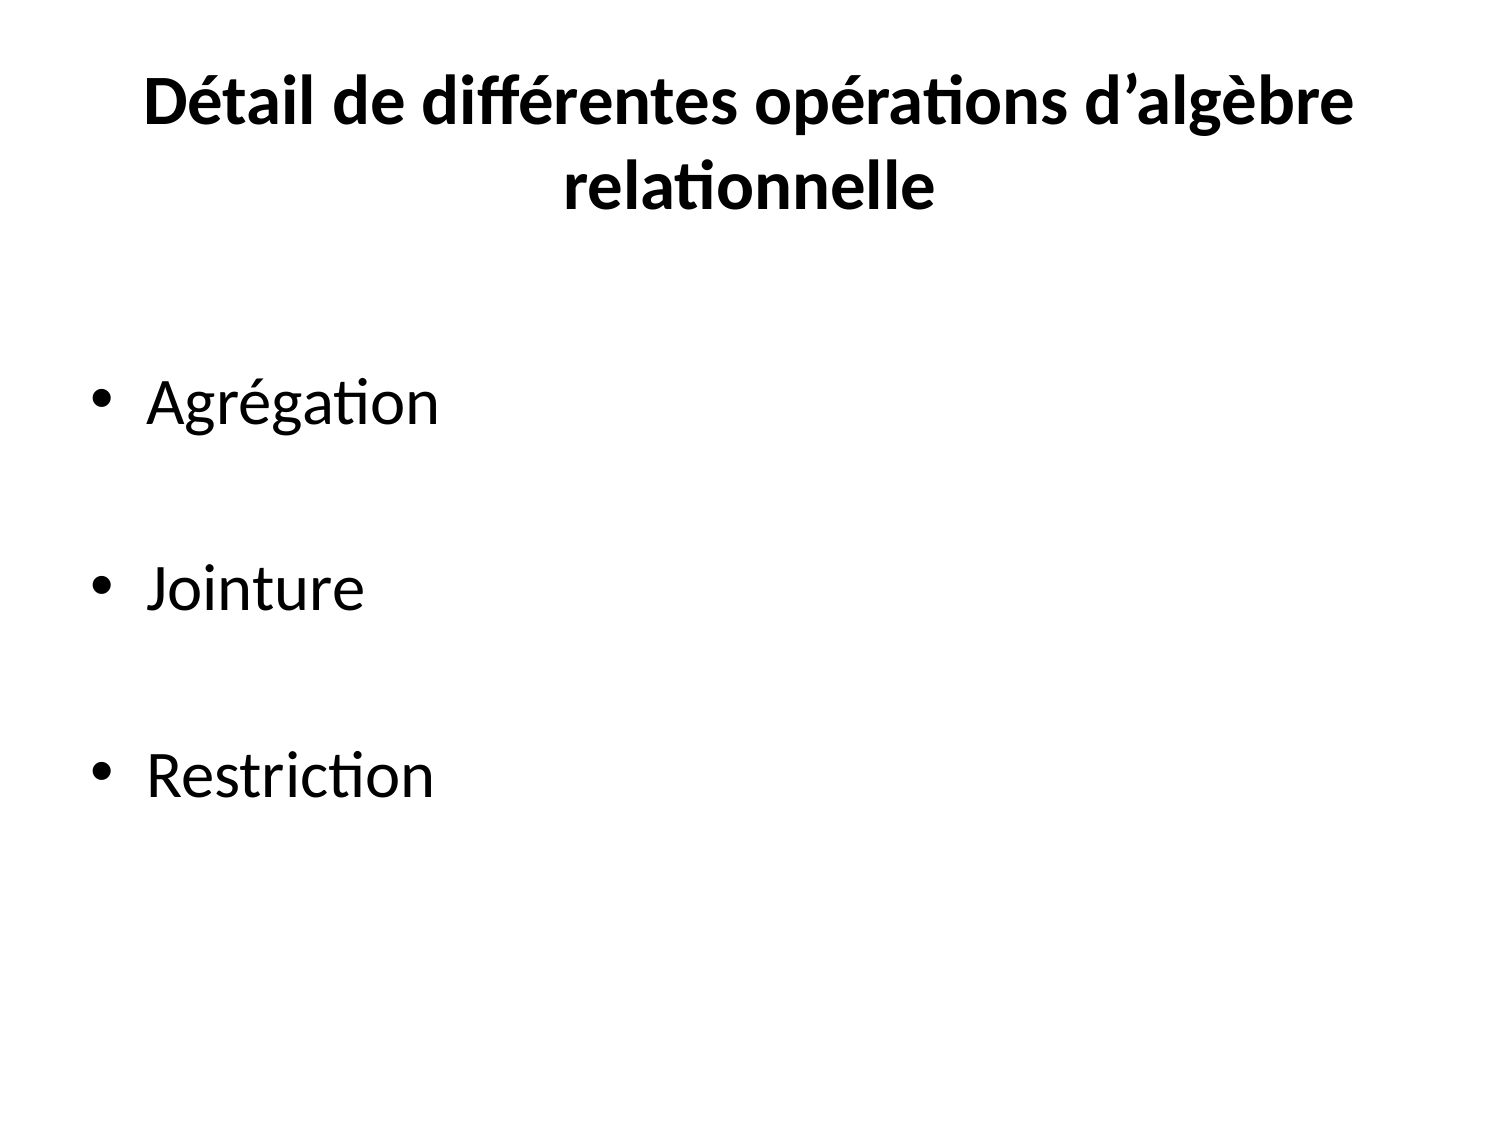

# Détail de différentes opérations d’algèbre relationnelle
Agrégation

Jointure

Restriction